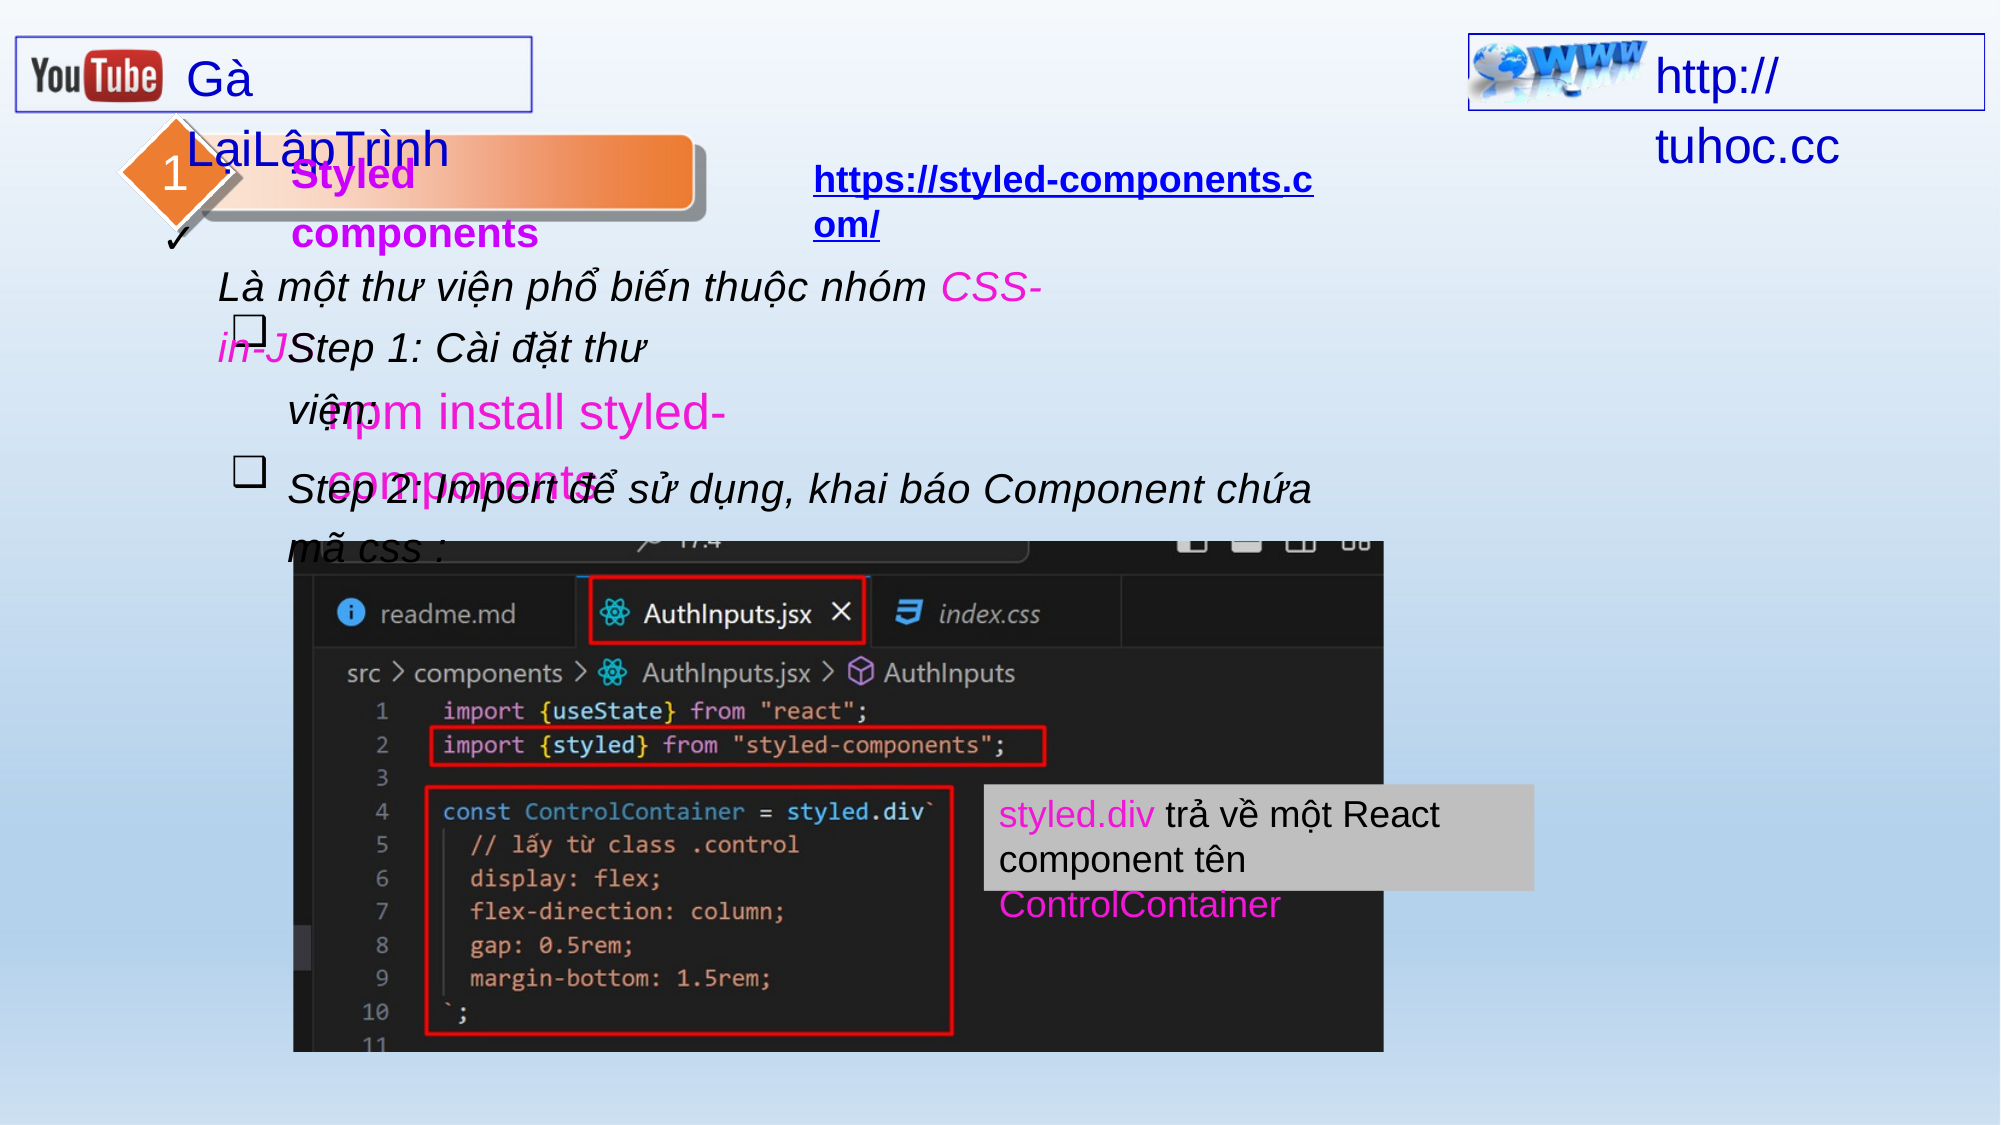

http:// tuhoc.cc

Gà LạiLậpTrình

1
✓
Styled components

https://styled-components.com/

Là một thư viện phổ biến thuộc nhóm CSS-in-JS
❑
Step 1: Cài đặt thư viện:
npm install styled-components
❑
Step 2: Import để sử dụng, khai báo Component chứa mã css :

styled.div trả về một React component tên ControlContainer